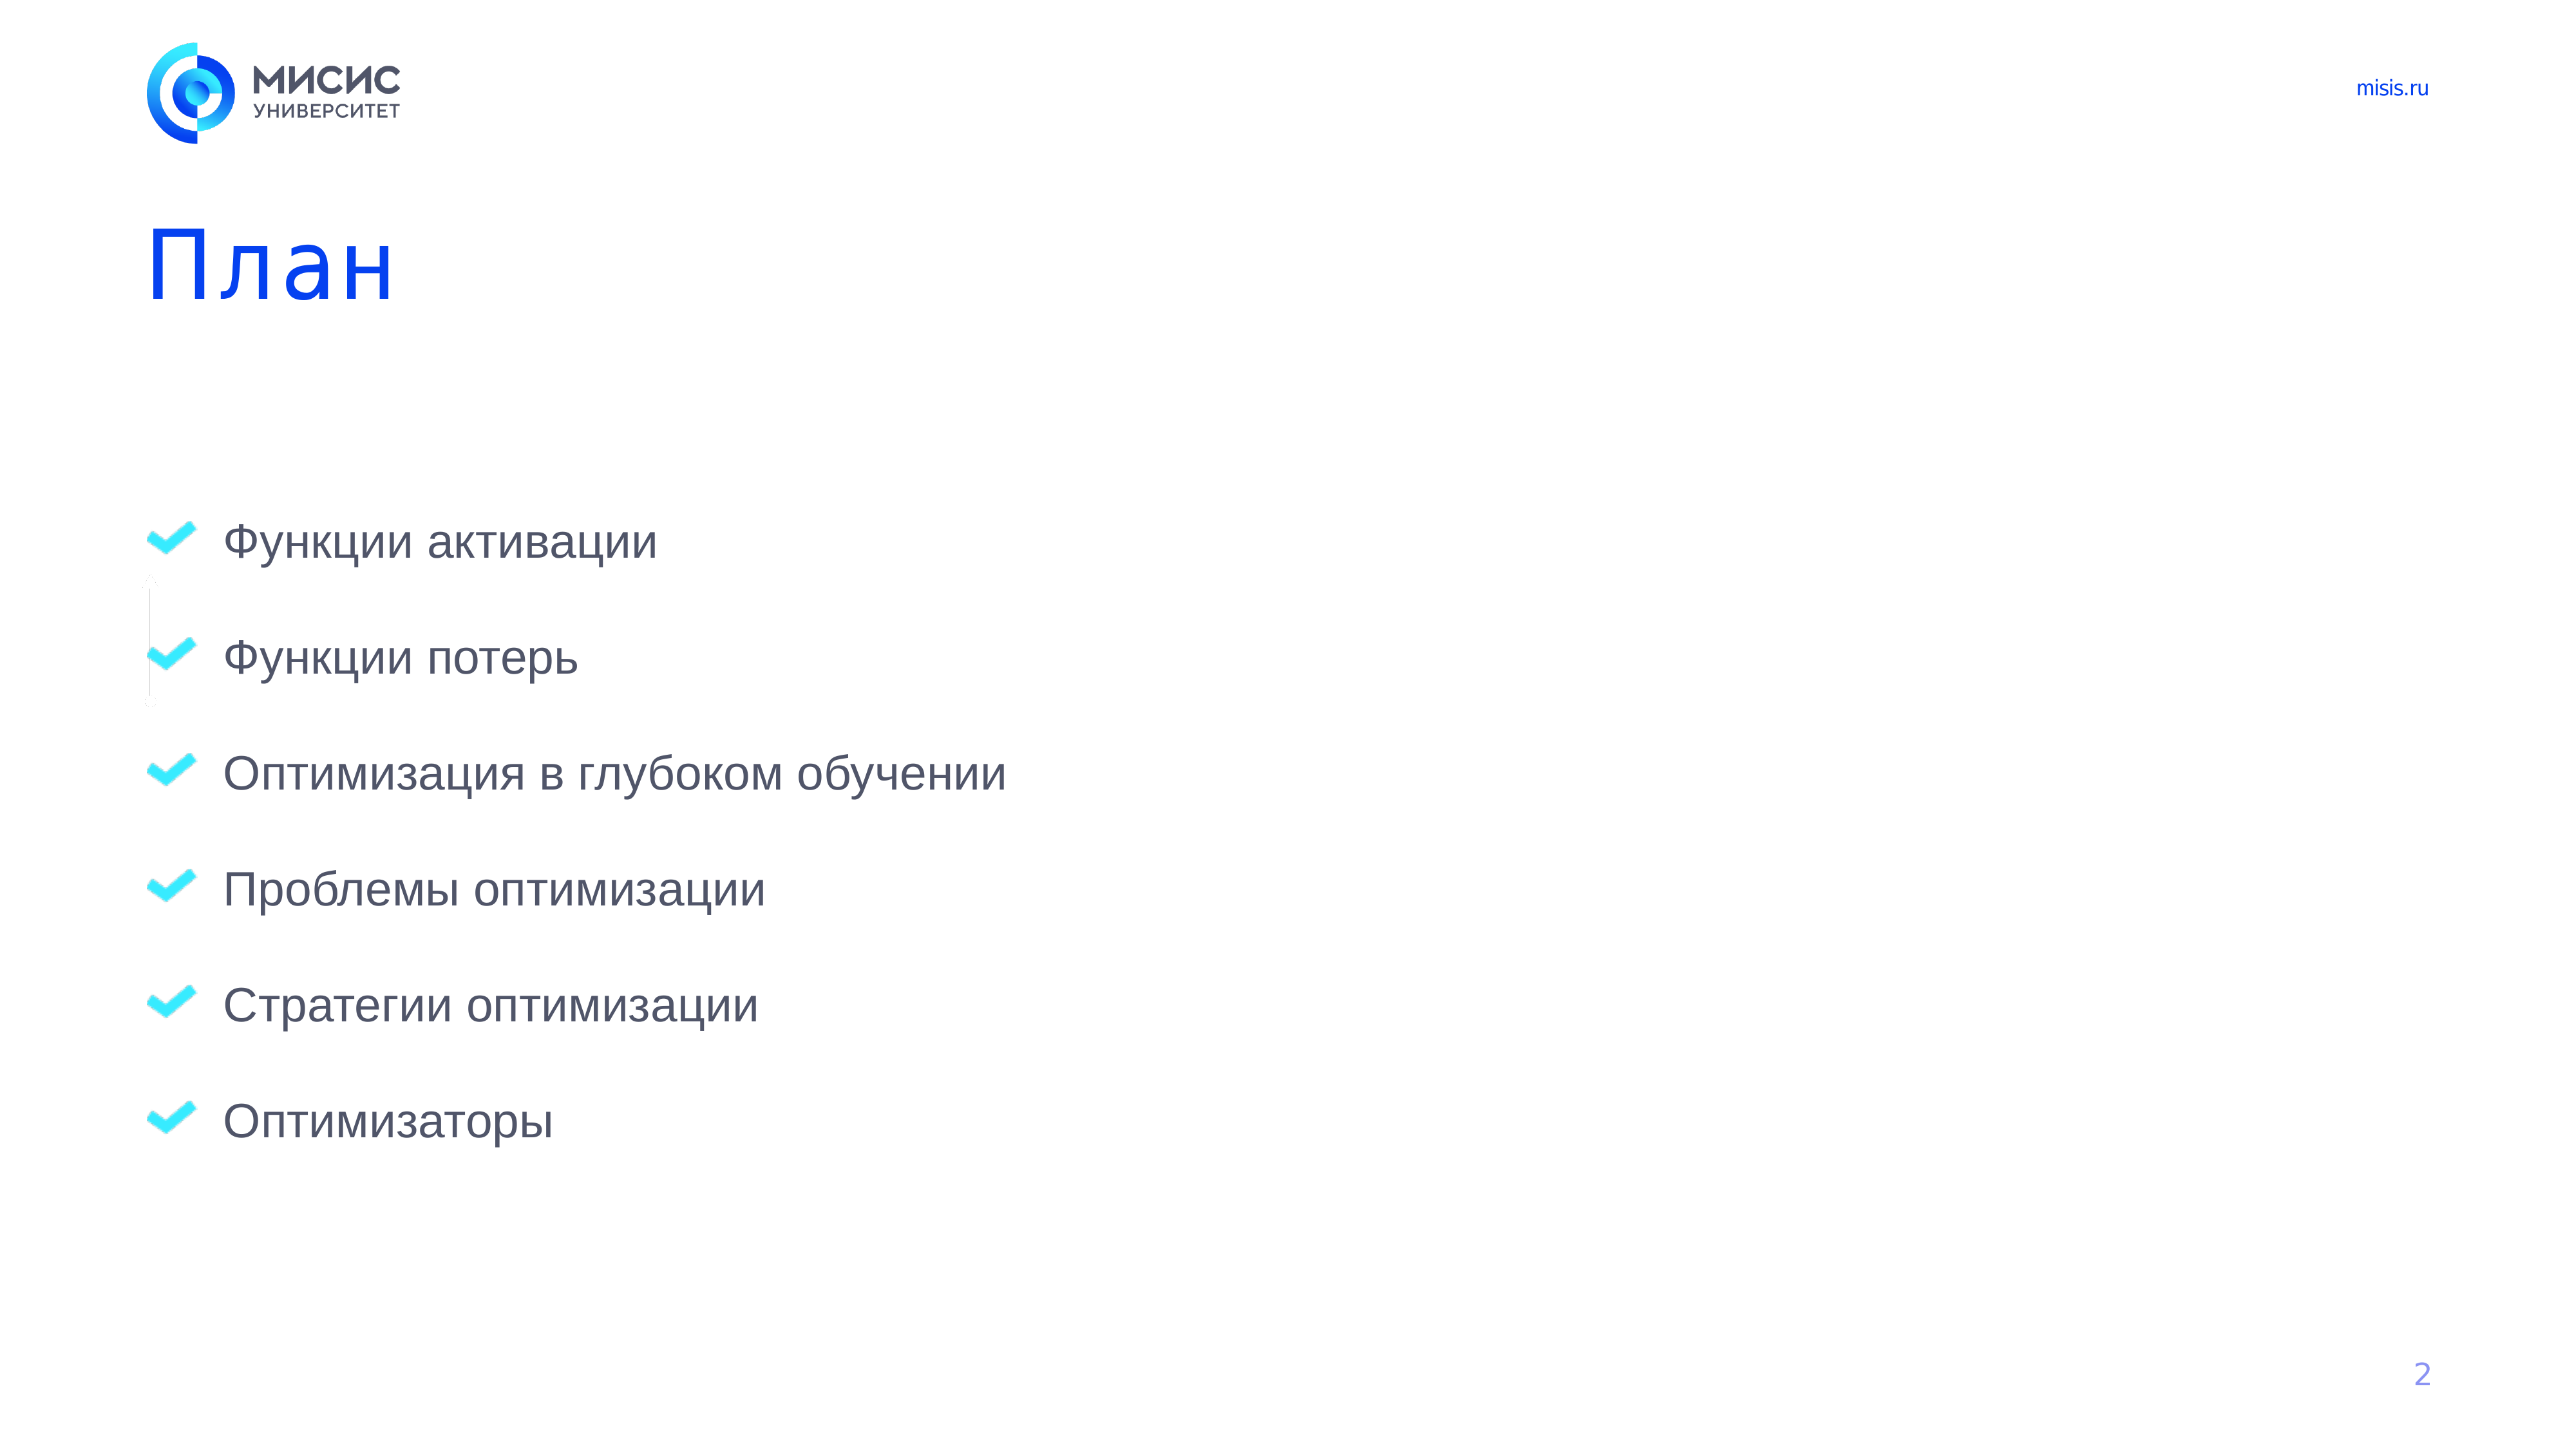

# План
Функции активации

Функции потерь

Оптимизация в глубоком обучении

Проблемы оптимизации

Стратегии оптимизации

Оптимизаторы

2